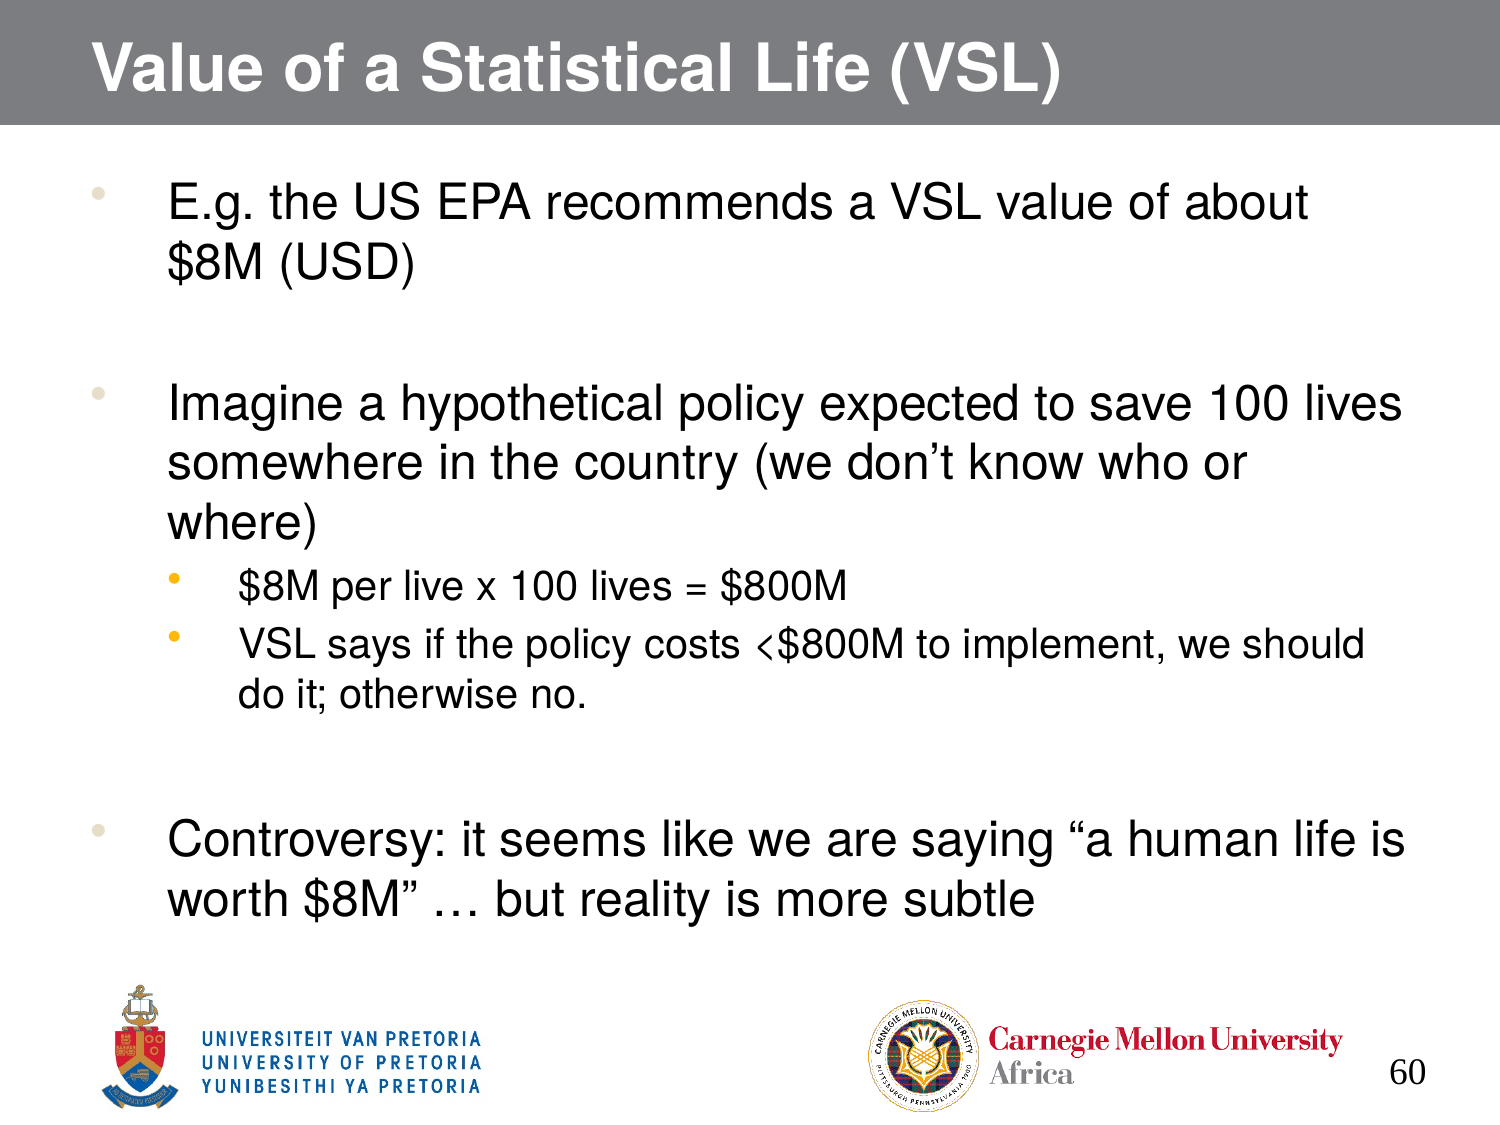

# Value of a Statistical Life (VSL)
E.g. the US EPA recommends a VSL value of about $8M (USD)

Imagine a hypothetical policy expected to save 100 lives somewhere in the country (we don’t know who or where)
$8M per live x 100 lives = $800M
VSL says if the policy costs <$800M to implement, we should do it; otherwise no.

Controversy: it seems like we are saying “a human life is worth $8M” … but reality is more subtle